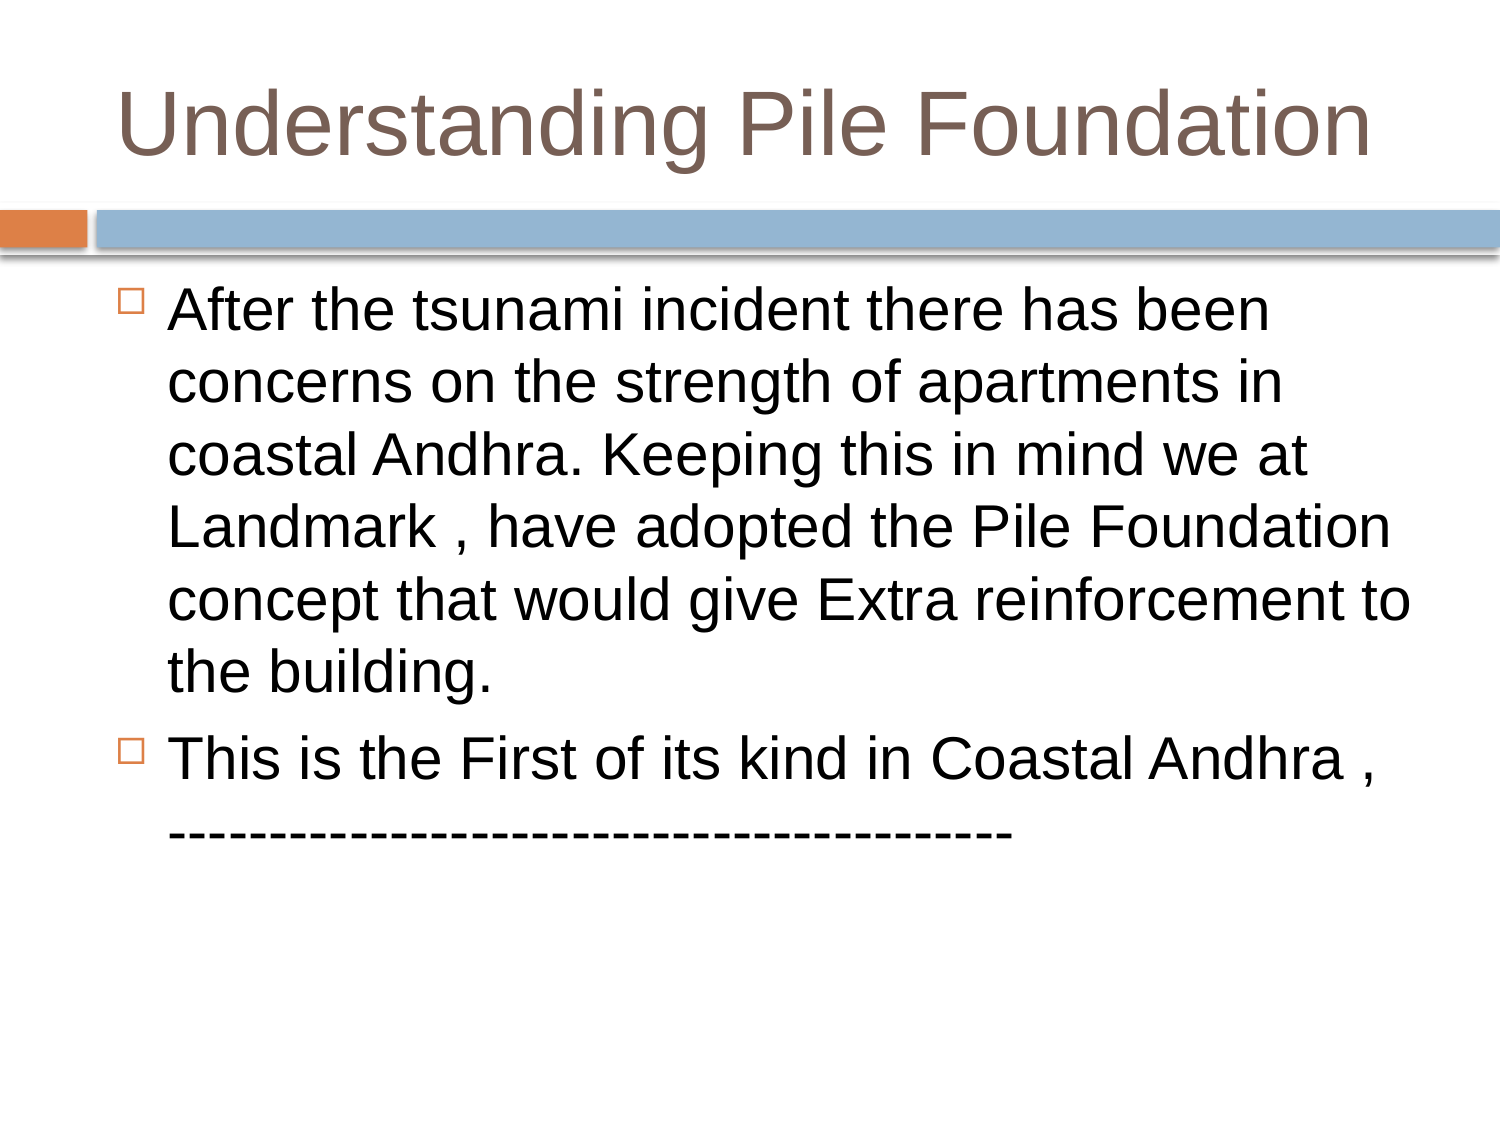

# Understanding Pile Foundation
After the tsunami incident there has been  concerns on the strength of apartments in coastal Andhra. Keeping this in mind we at Landmark , have adopted the Pile Foundation concept that would give Extra reinforcement to the building.
This is the First of its kind in Coastal Andhra , ------------------------------------------